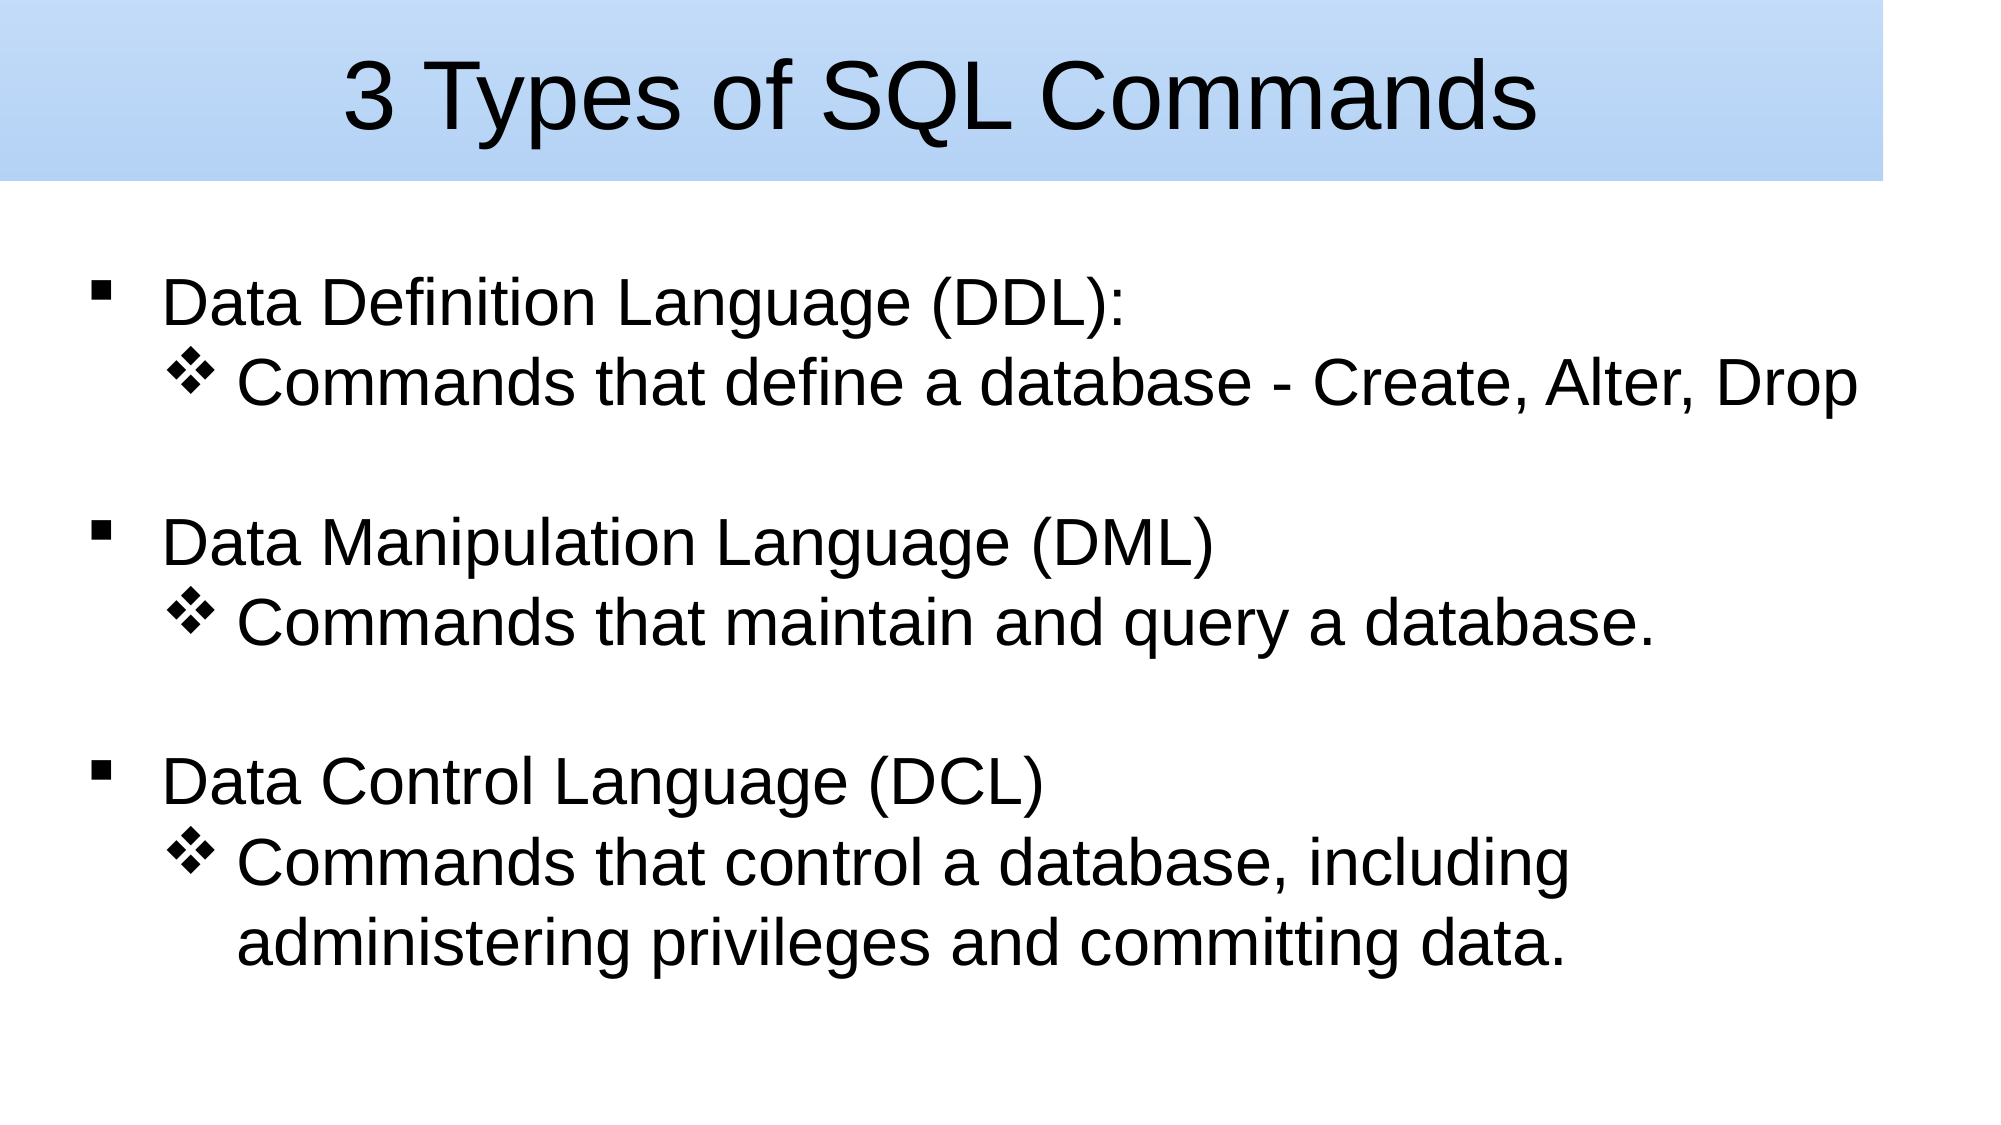

3 Types of SQL Commands
Data Definition Language (DDL):
Commands that define a database - Create, Alter, Drop

Data Manipulation Language (DML)
Commands that maintain and query a database.

Data Control Language (DCL)
Commands that control a database, including administering privileges and committing data.